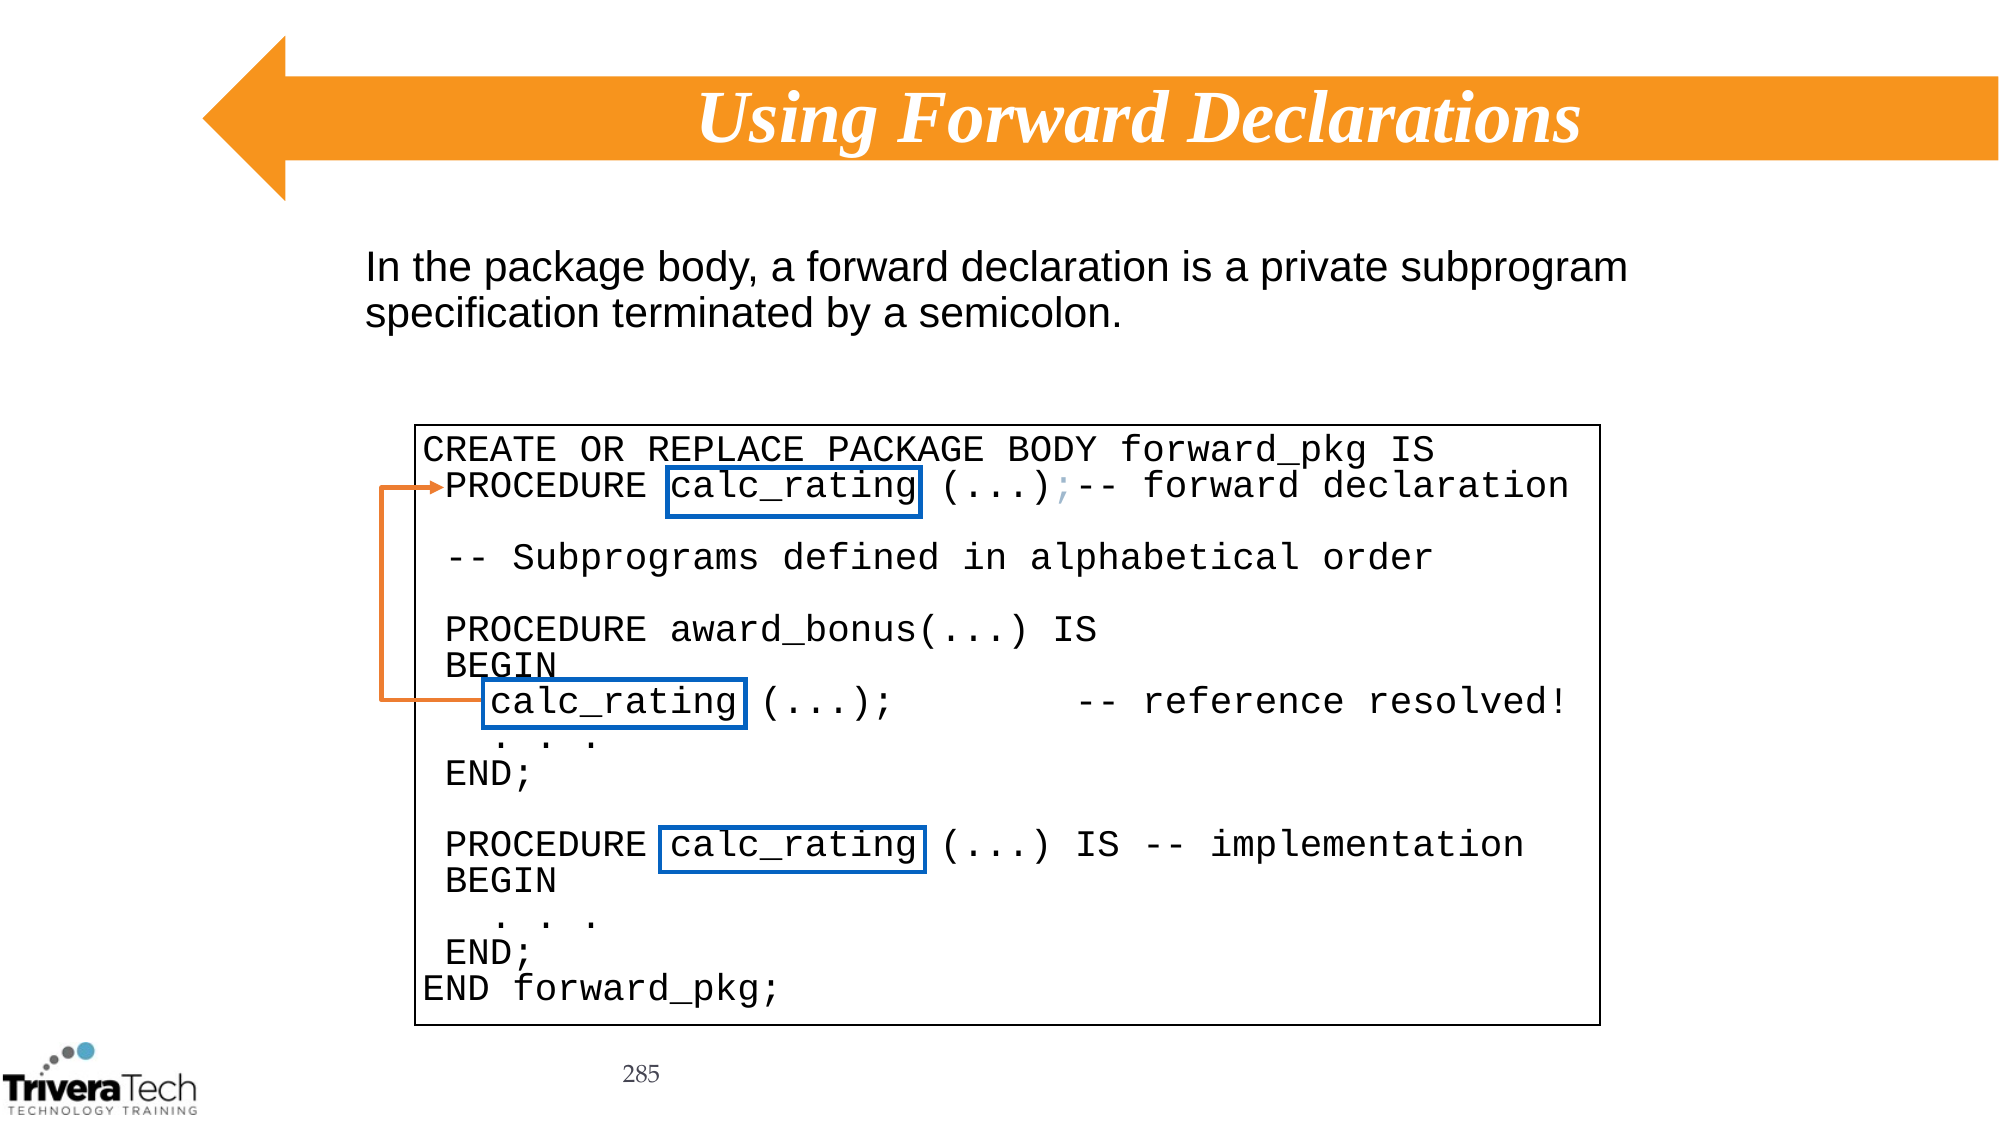

# Using Forward Declarations
In the package body, a forward declaration is a private subprogram specification terminated by a semicolon.
CREATE OR REPLACE PACKAGE BODY forward_pkg IS
 PROCEDURE calc_rating (...);-- forward declaration

 -- Subprograms defined in alphabetical order

 PROCEDURE award_bonus(...) IS
 BEGIN
   calc_rating (...);        -- reference resolved!
   . . .
 END;

 PROCEDURE calc_rating (...) IS -- implementation
 BEGIN
   . . .
 END;
END forward_pkg;

285